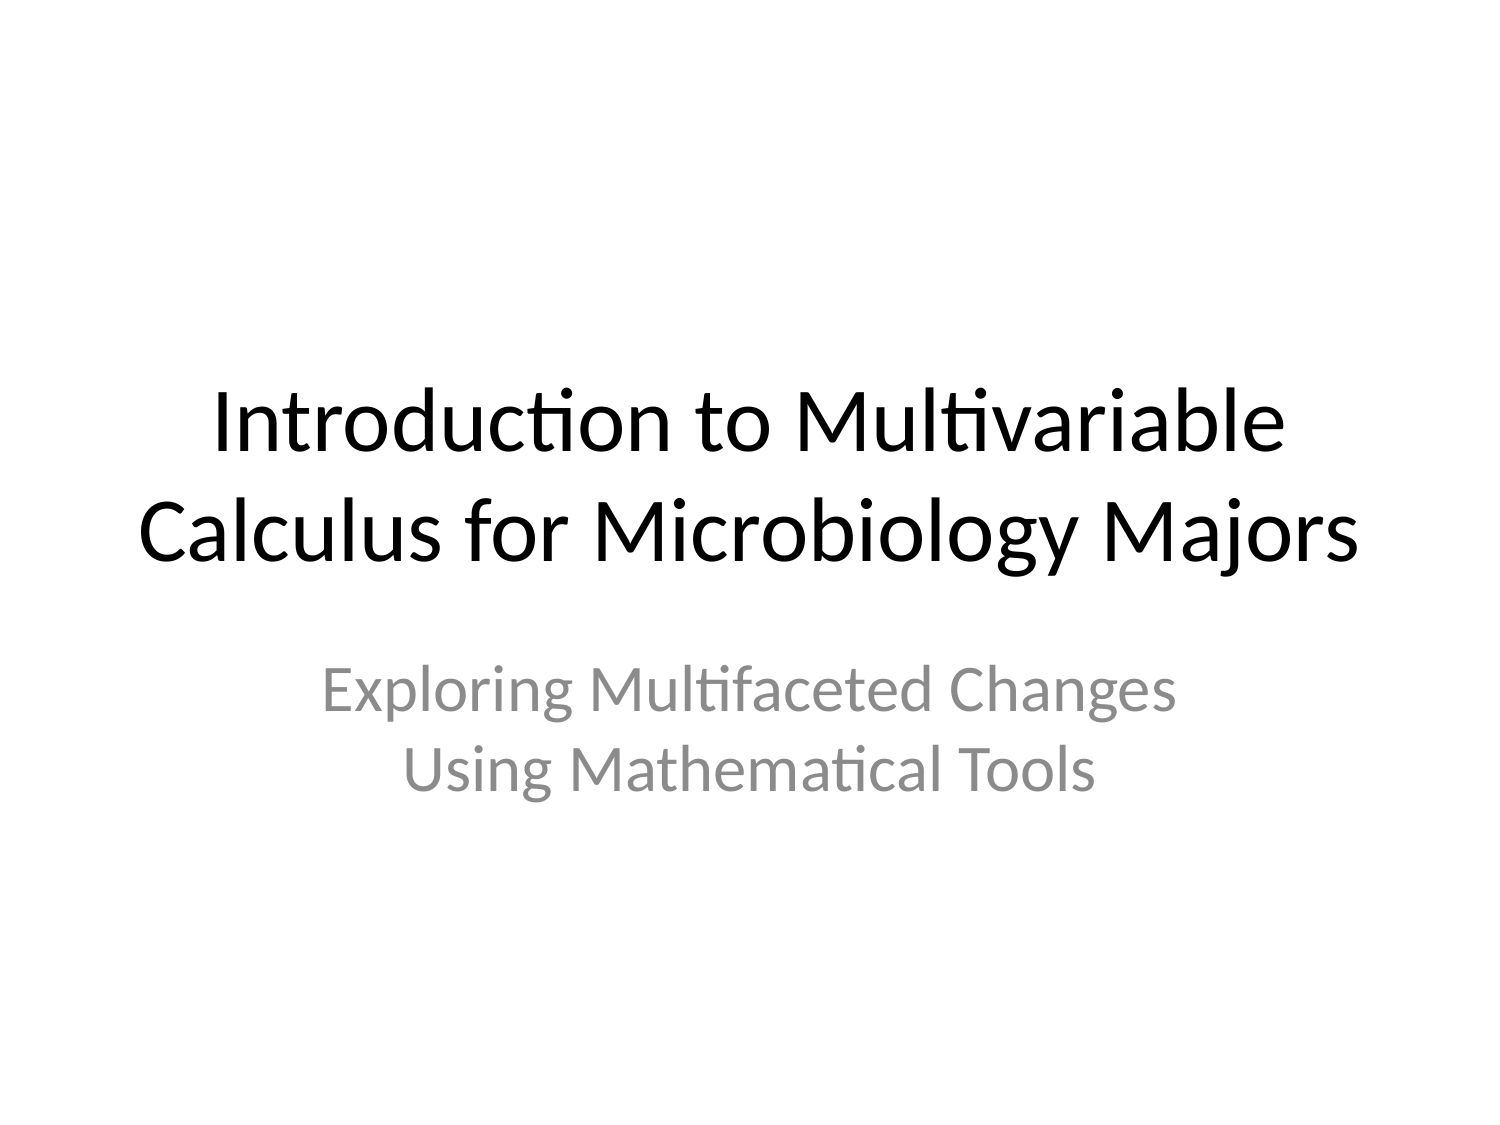

# Introduction to Multivariable Calculus for Microbiology Majors
Exploring Multifaceted Changes Using Mathematical Tools